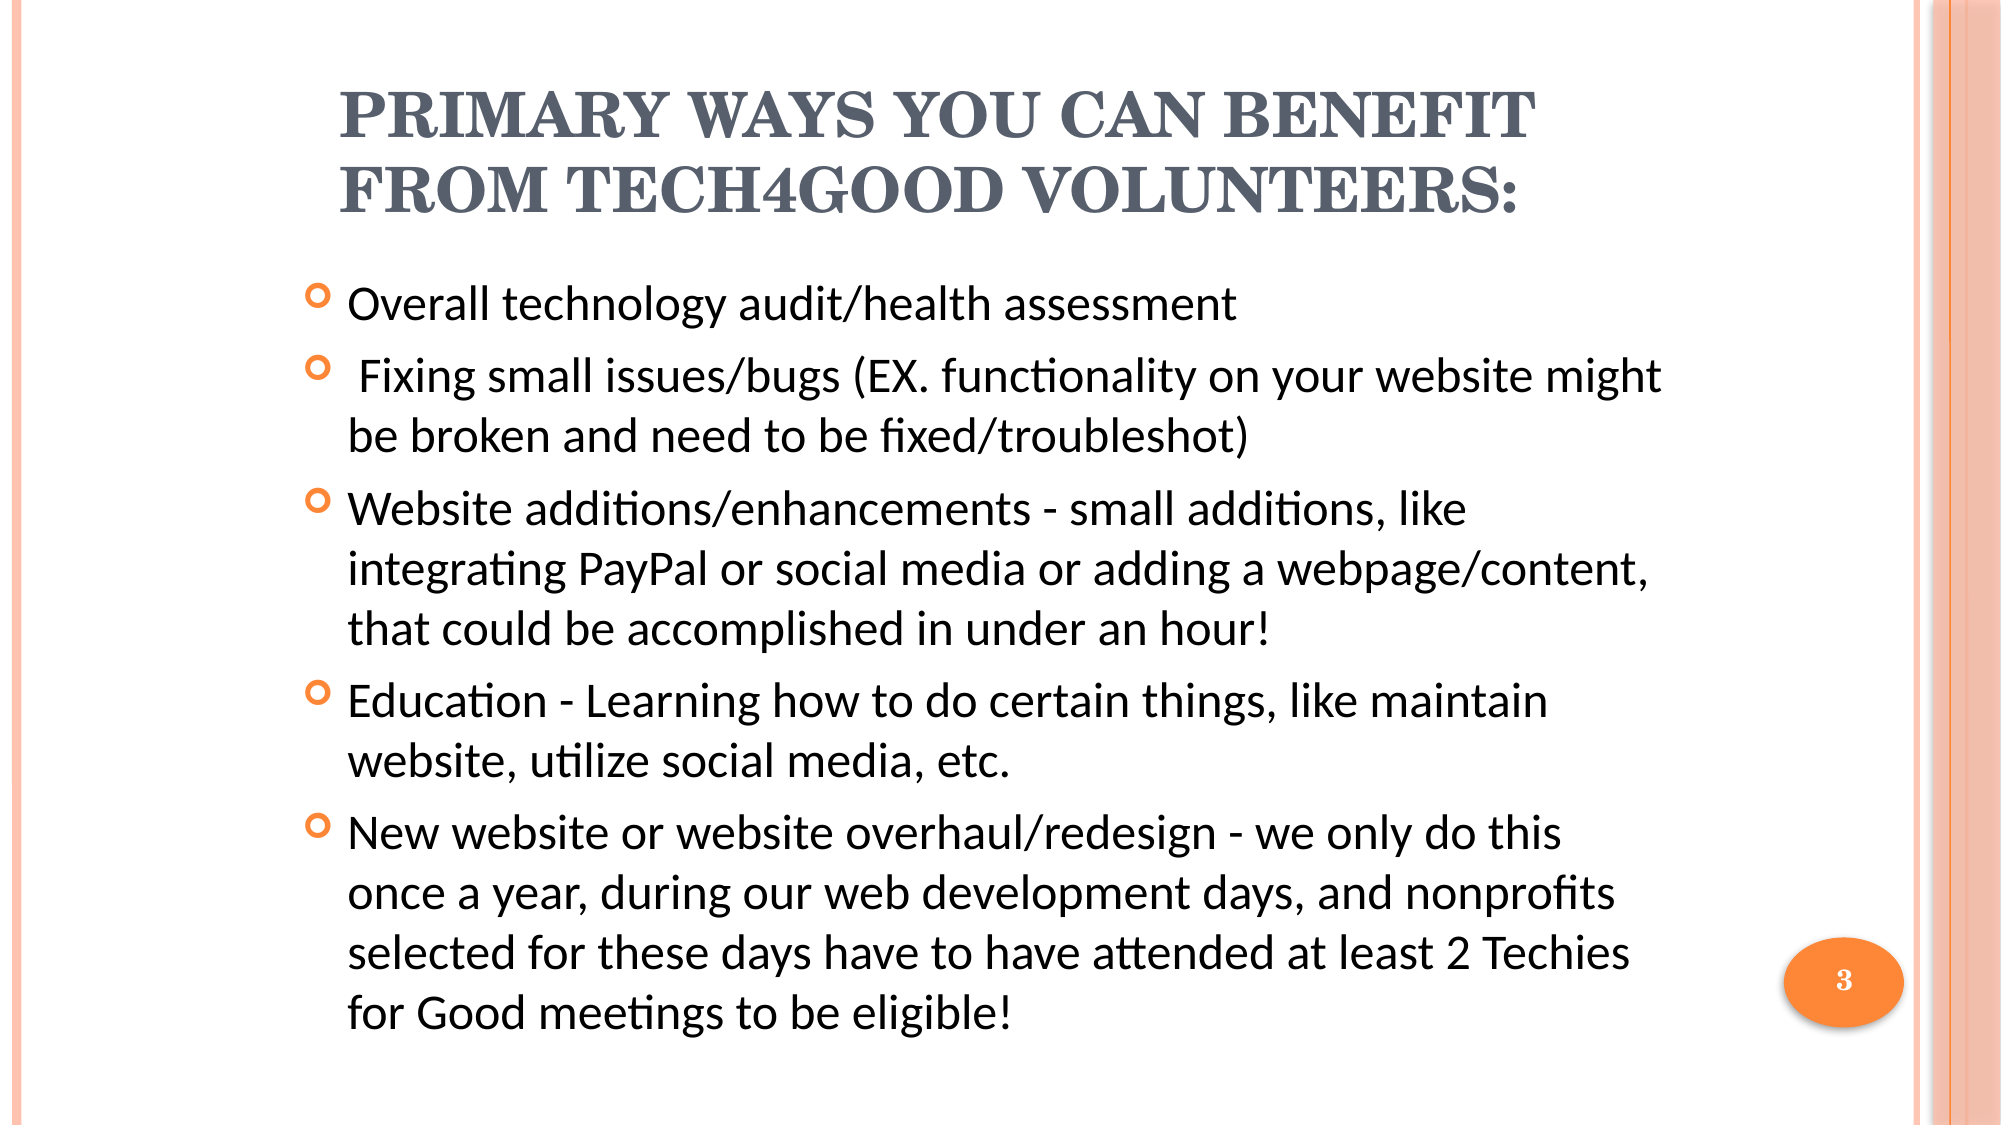

# primary ways you can benefit from Tech4Good volunteers:
Overall technology audit/health assessment
 Fixing small issues/bugs (EX. functionality on your website might be broken and need to be fixed/troubleshot)
Website additions/enhancements - small additions, like integrating PayPal or social media or adding a webpage/content, that could be accomplished in under an hour!
Education - Learning how to do certain things, like maintain website, utilize social media, etc.
New website or website overhaul/redesign - we only do this once a year, during our web development days, and nonprofits selected for these days have to have attended at least 2 Techies for Good meetings to be eligible!
3